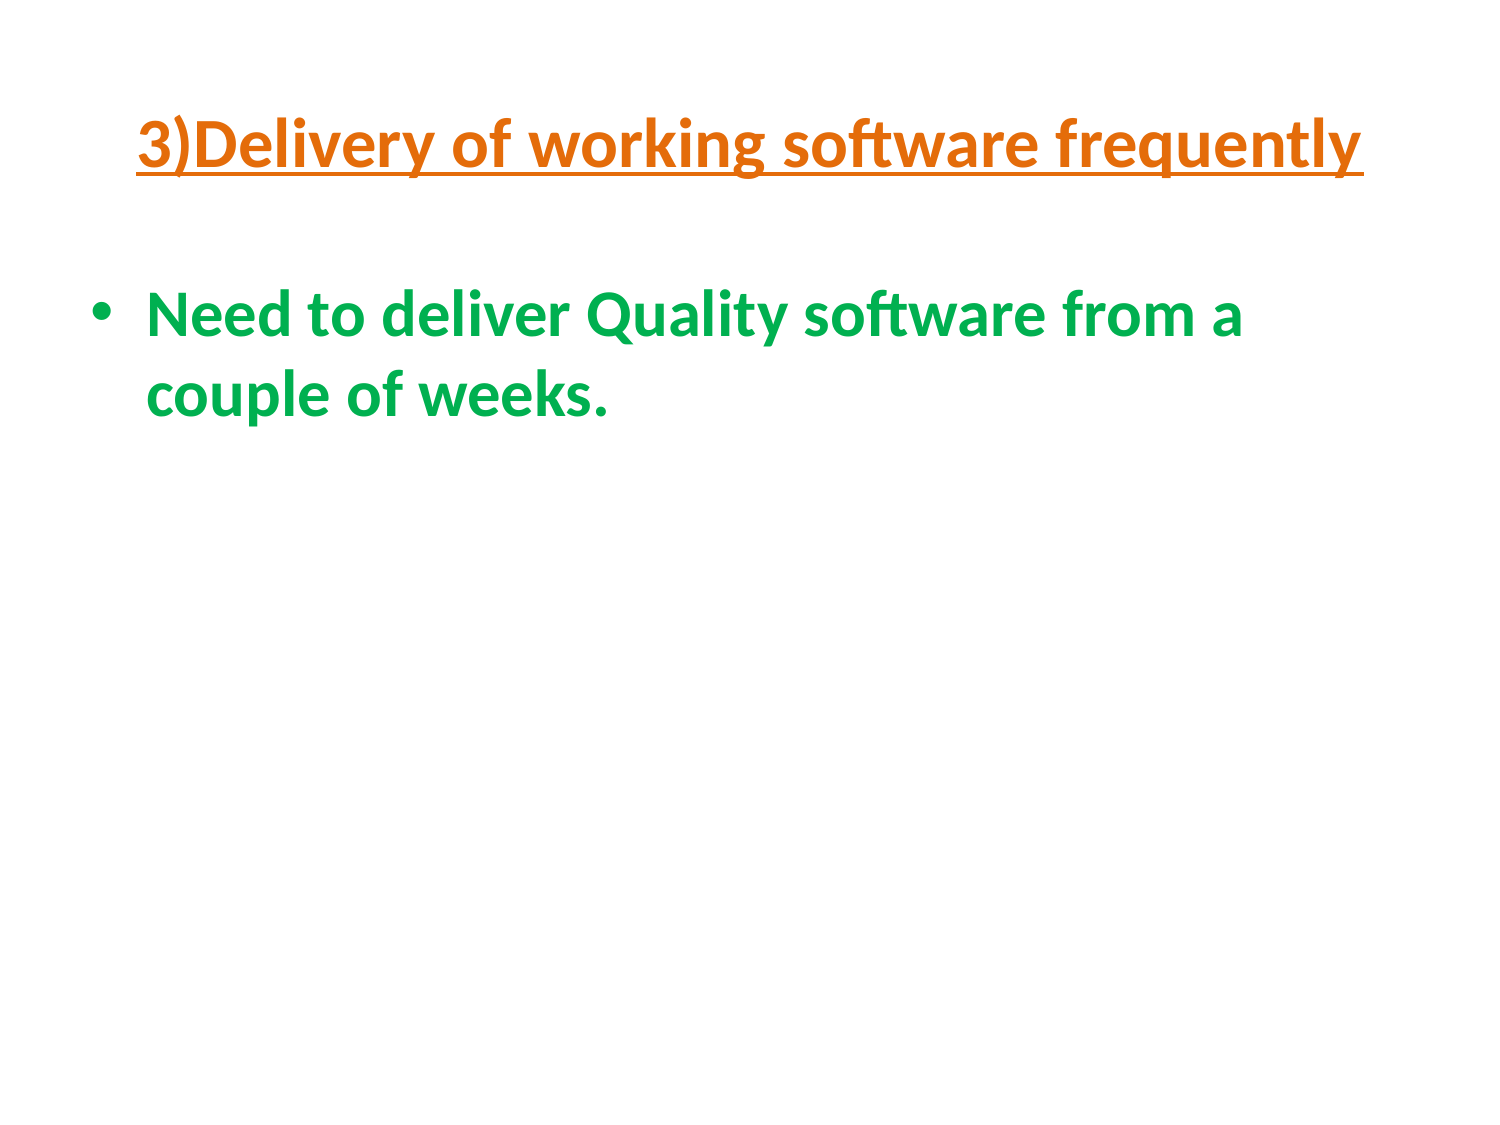

# 3)Delivery of working software frequently
Need to deliver Quality software from a couple of weeks.